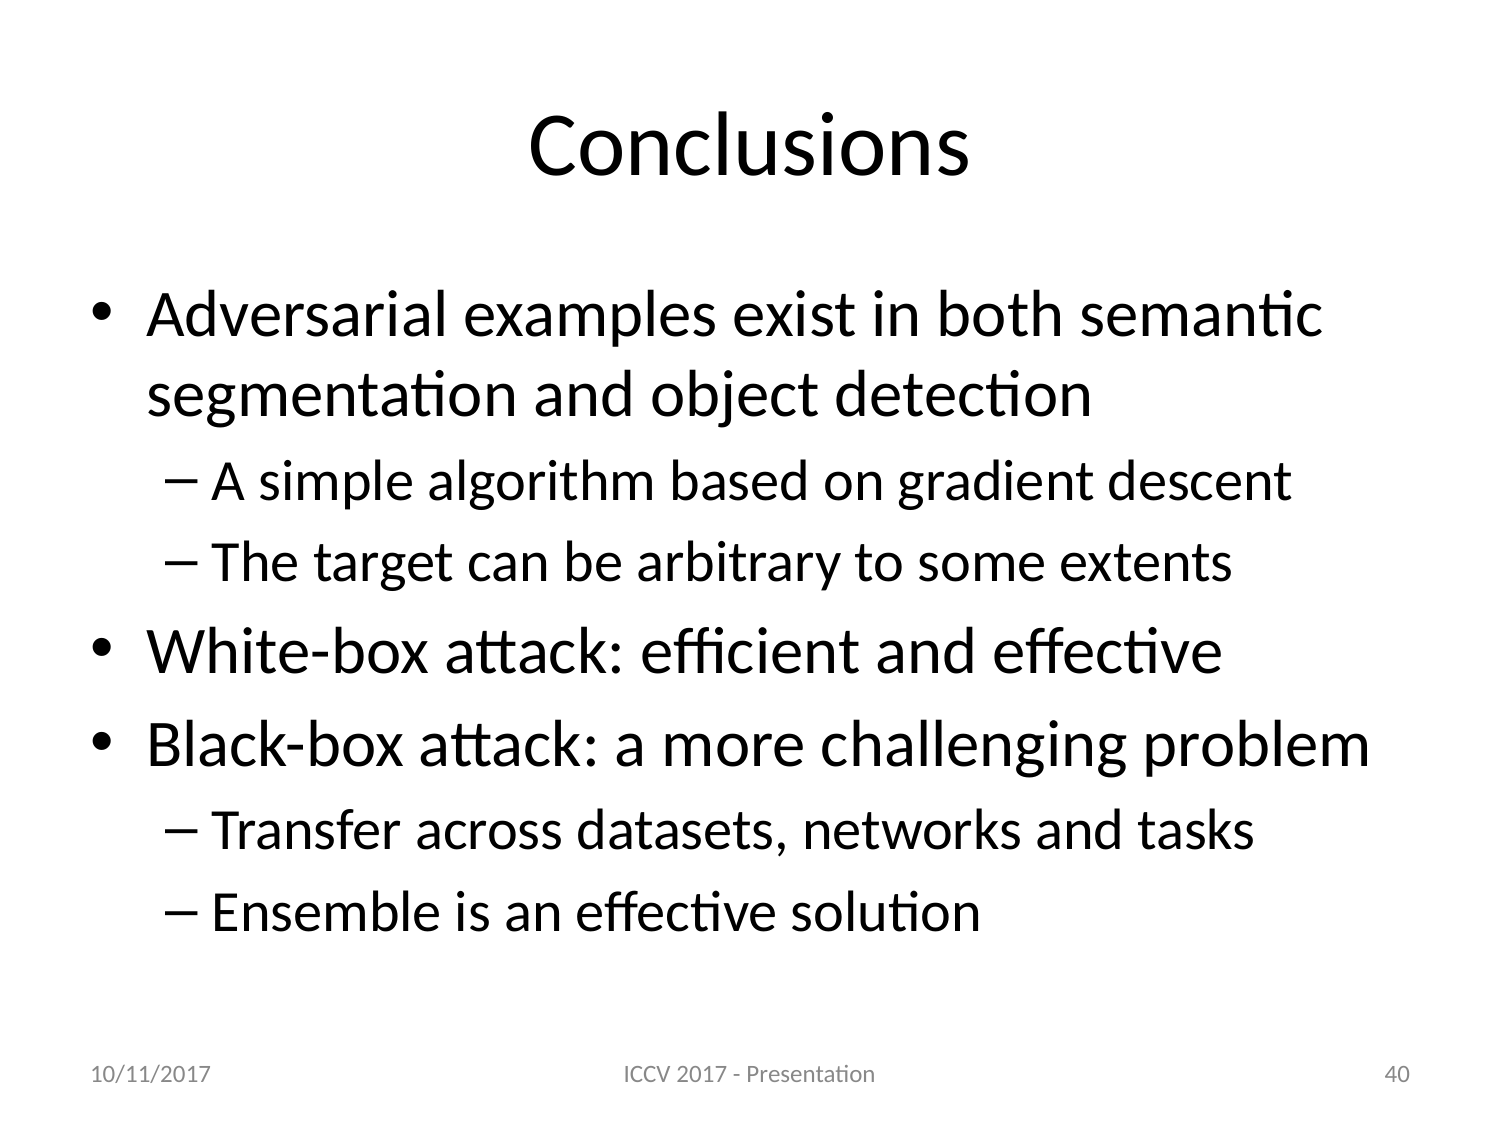

# Conclusions
Adversarial examples exist in both semantic segmentation and object detection
A simple algorithm based on gradient descent
The target can be arbitrary to some extents
White-box attack: efficient and effective
Black-box attack: a more challenging problem
Transfer across datasets, networks and tasks
Ensemble is an effective solution
10/11/2017
ICCV 2017 - Presentation
40